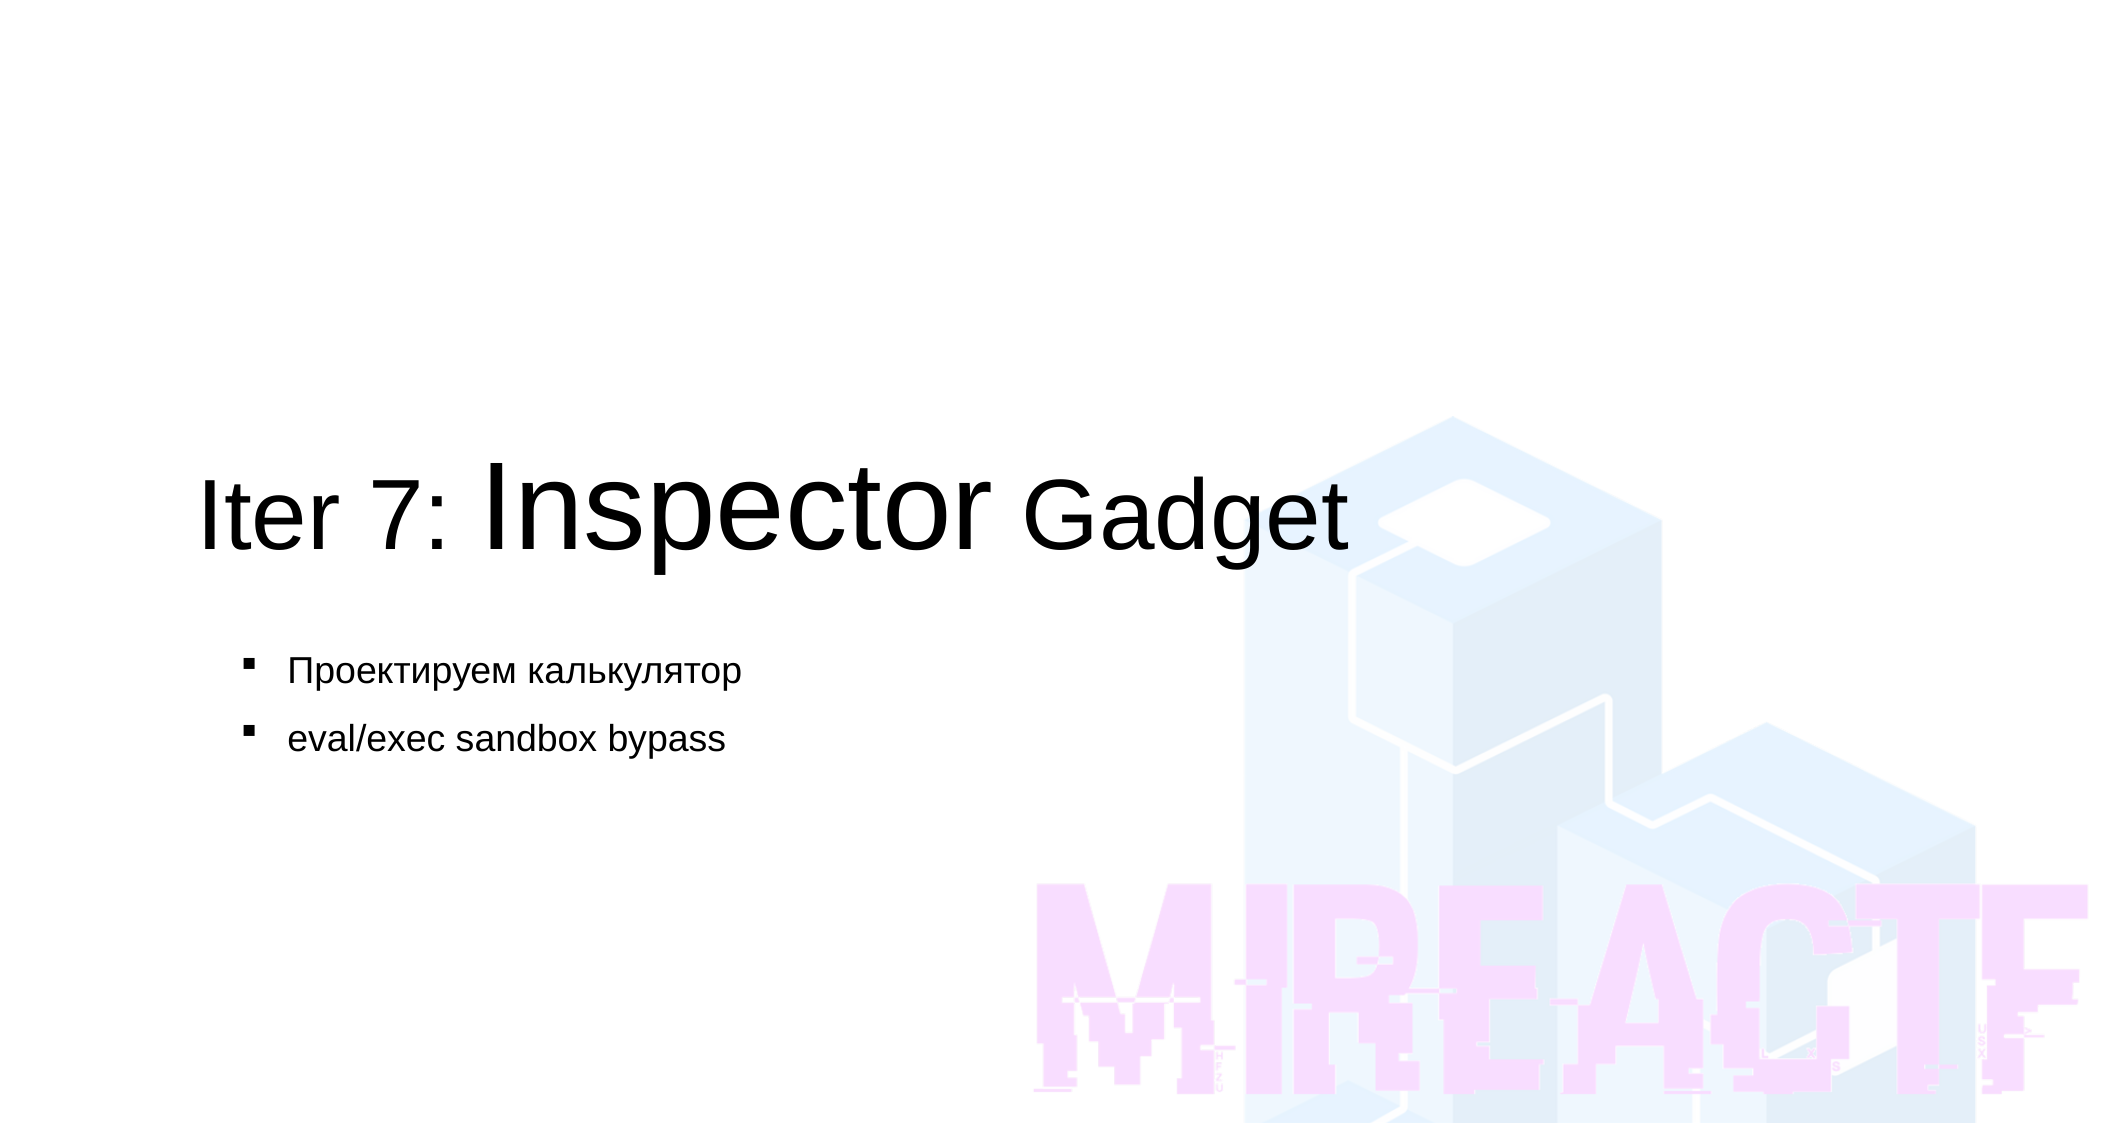

Введение в базовый криптоанализ

Iter 7: Inspector Gadget

Проектируем калькулятор
eval/exec sandbox bypass